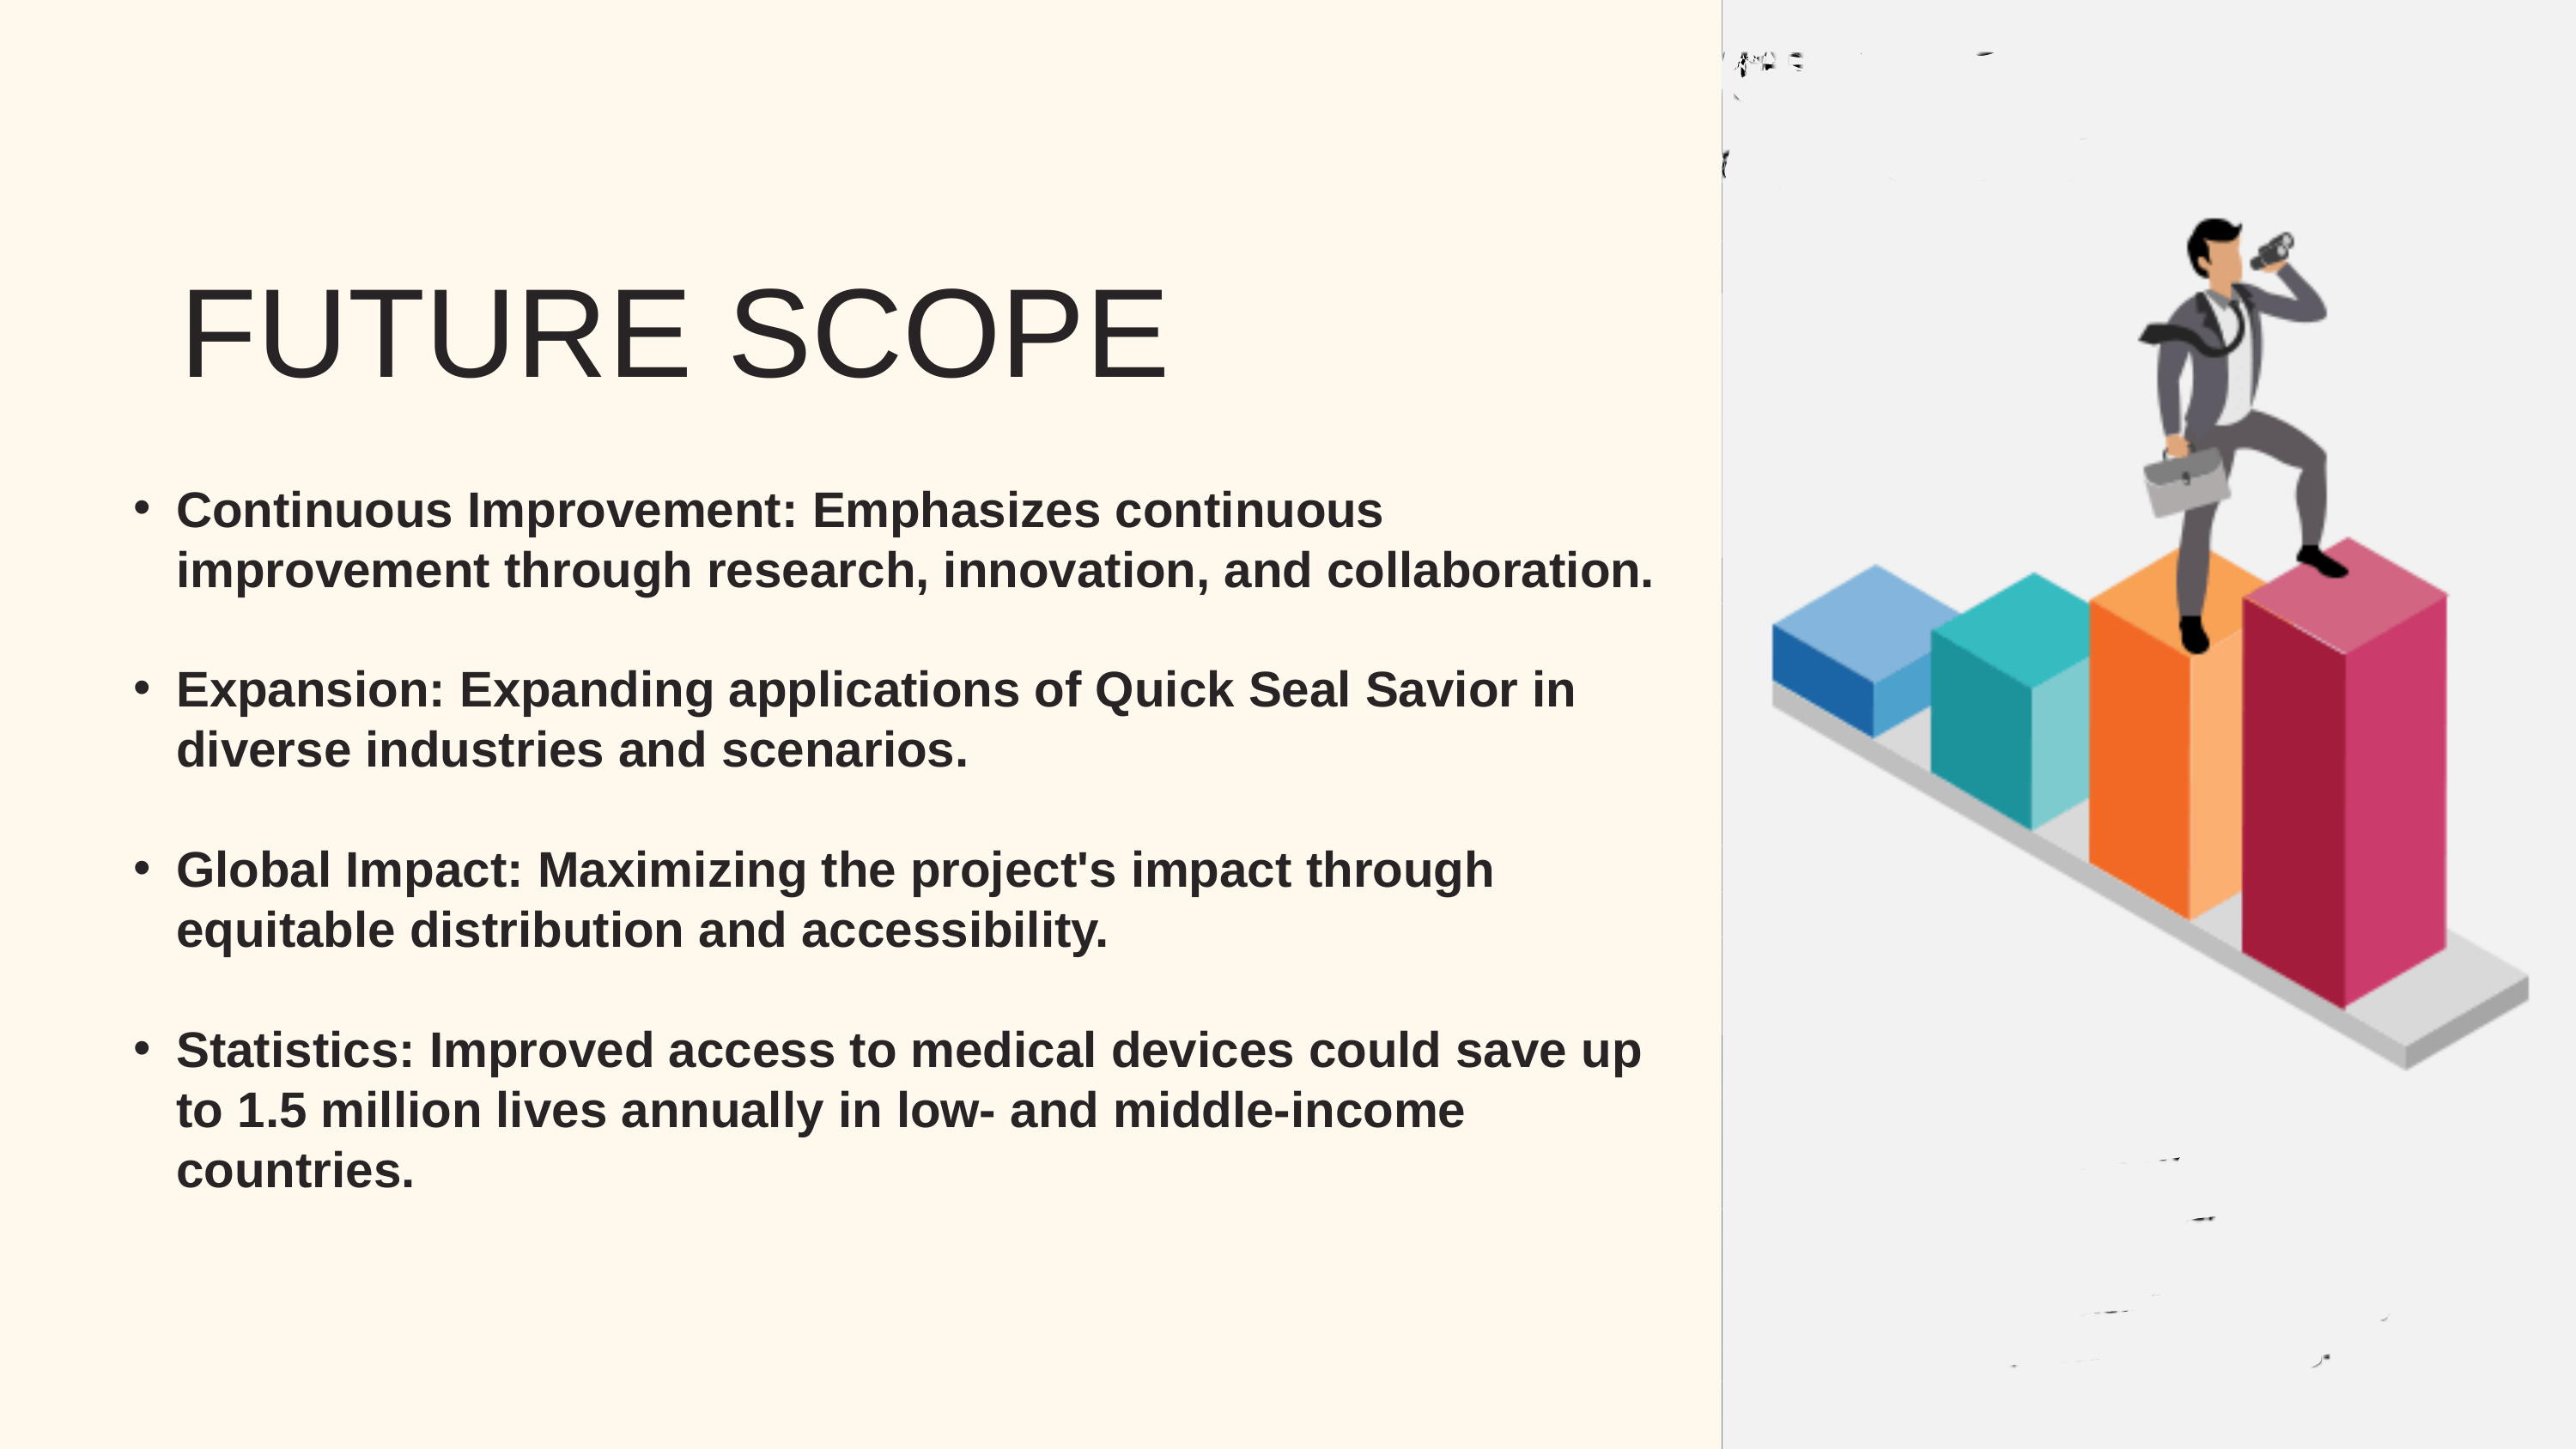

FUTURE SCOPE
Continuous Improvement: Emphasizes continuous improvement through research, innovation, and collaboration.

Expansion: Expanding applications of Quick Seal Savior in diverse industries and scenarios.

Global Impact: Maximizing the project's impact through equitable distribution and accessibility.

Statistics: Improved access to medical devices could save up to 1.5 million lives annually in low- and middle-income countries.